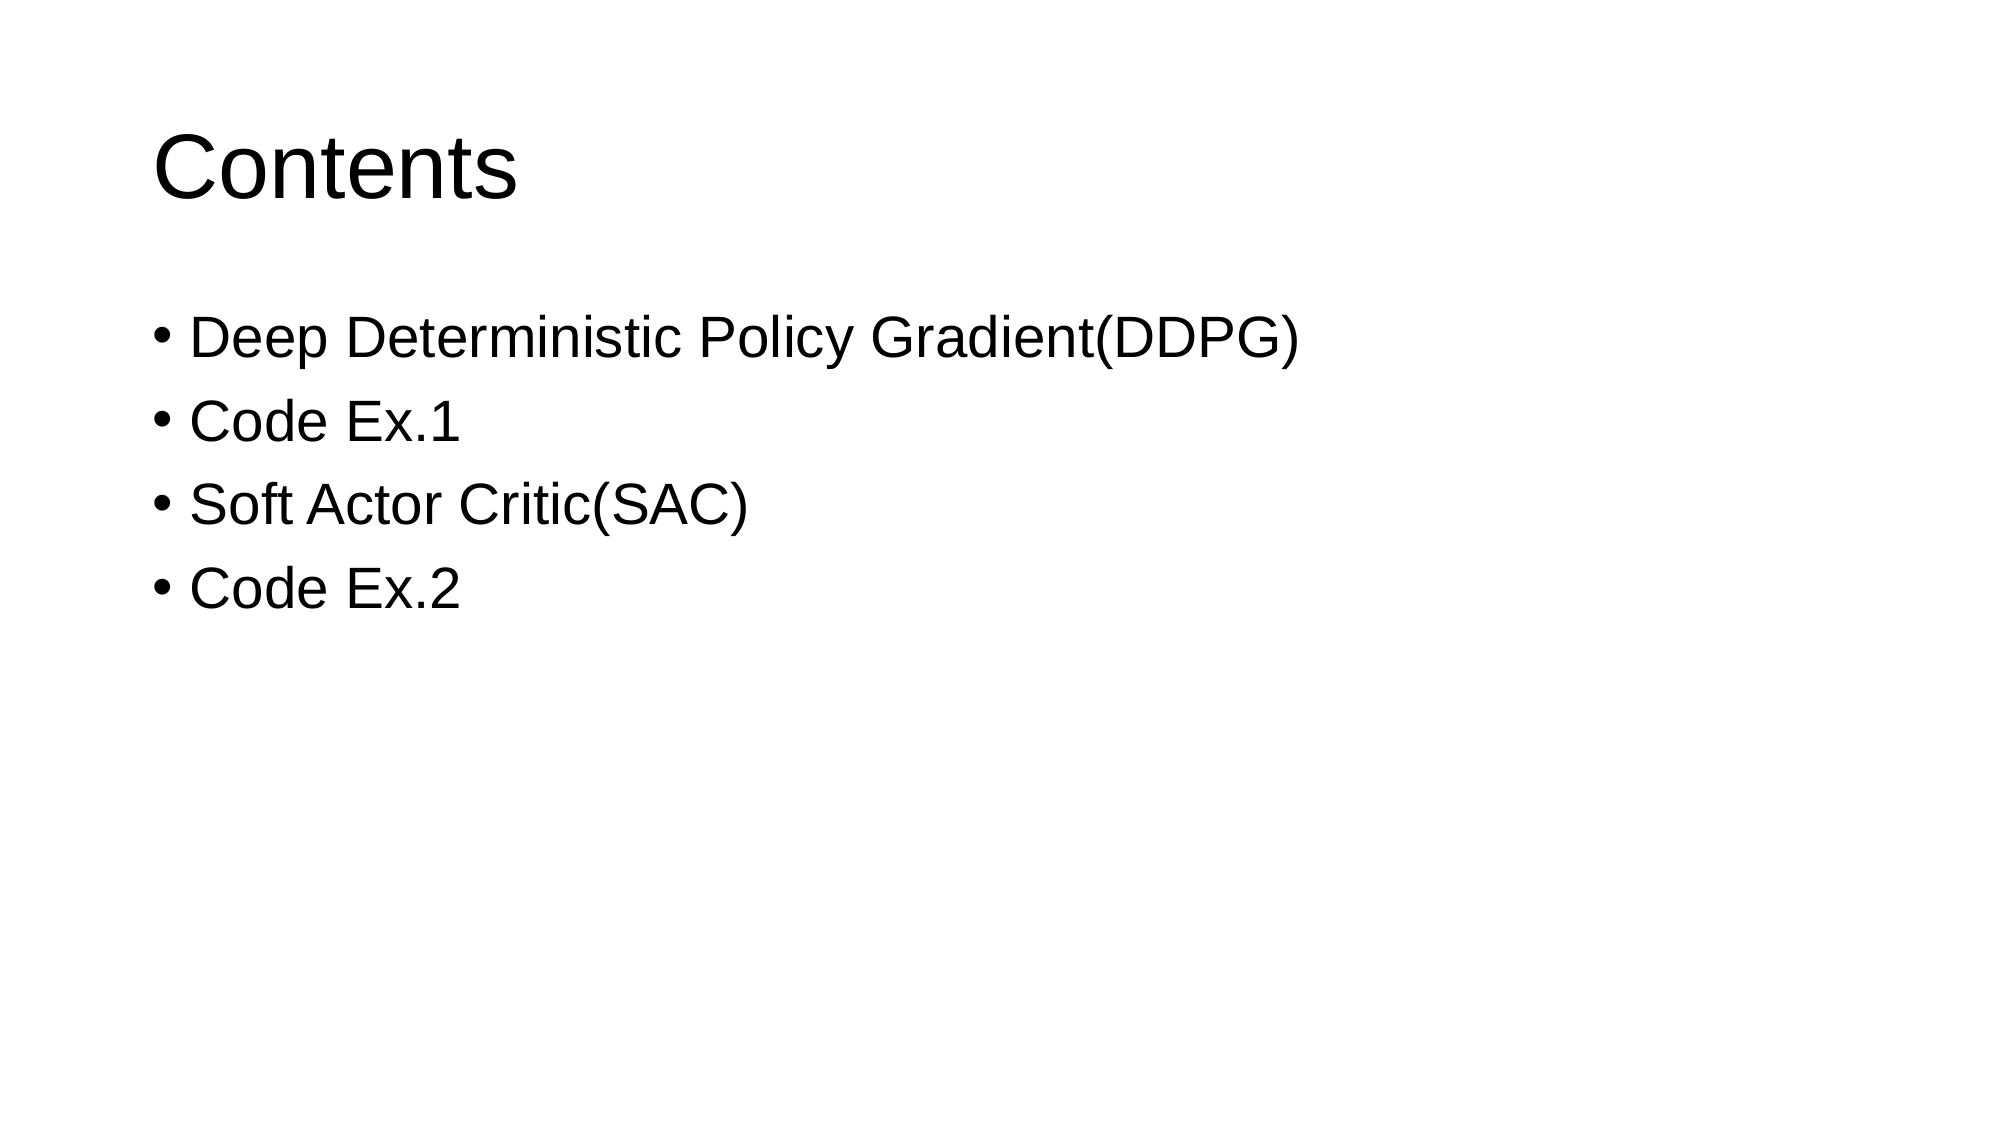

# Contents
Deep Deterministic Policy Gradient(DDPG)
Code Ex.1
Soft Actor Critic(SAC)
Code Ex.2